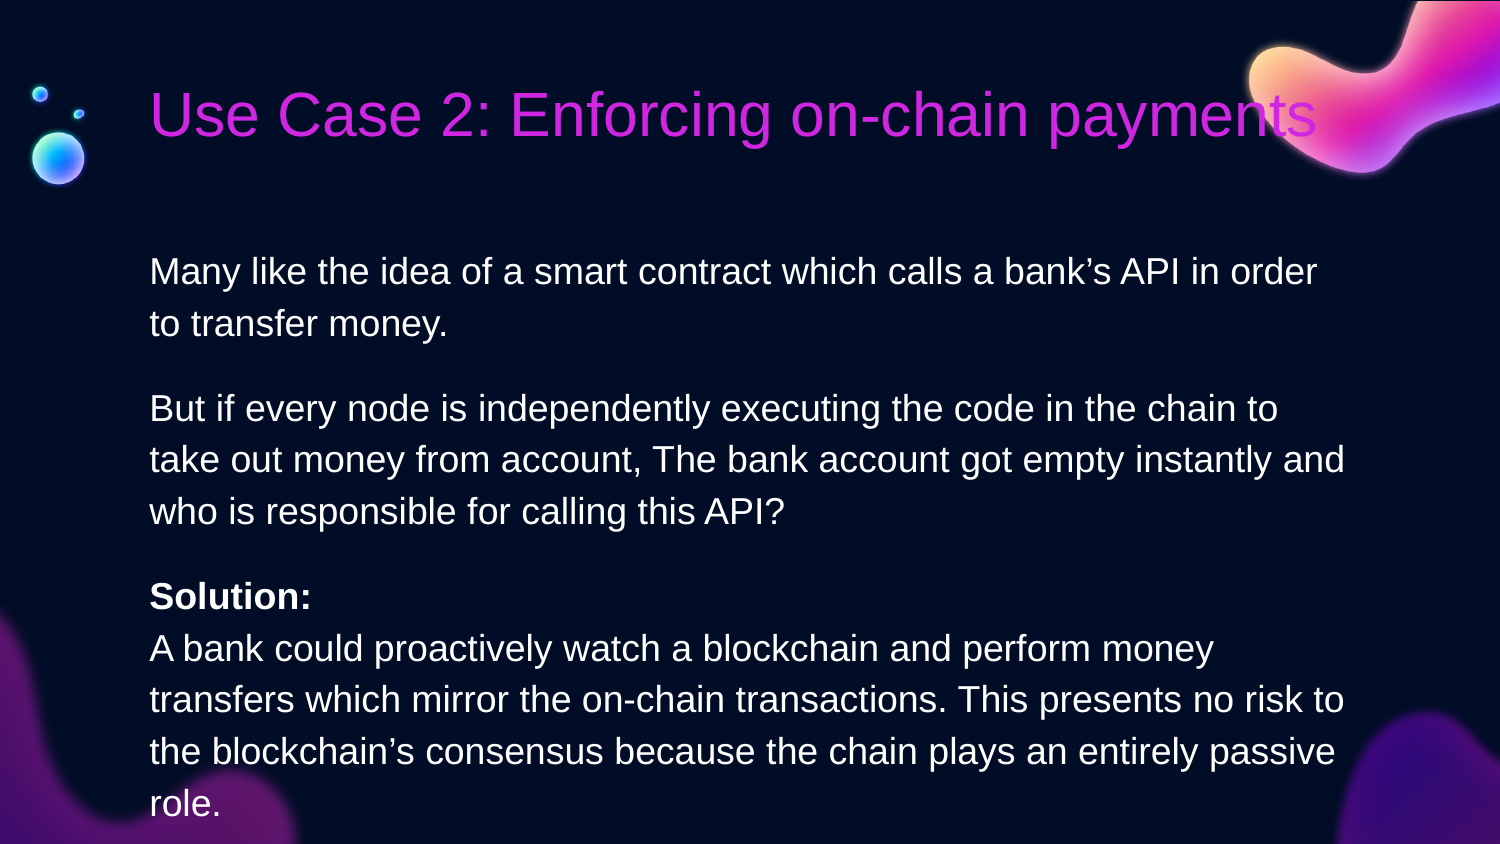

# Use Case 2: Enforcing on-chain payments
Many like the idea of a smart contract which calls a bank’s API in order to transfer money.
But if every node is independently executing the code in the chain to take out money from account, The bank account got empty instantly and who is responsible for calling this API?
Solution:
A bank could proactively watch a blockchain and perform money transfers which mirror the on-chain transactions. This presents no risk to the blockchain’s consensus because the chain plays an entirely passive role.